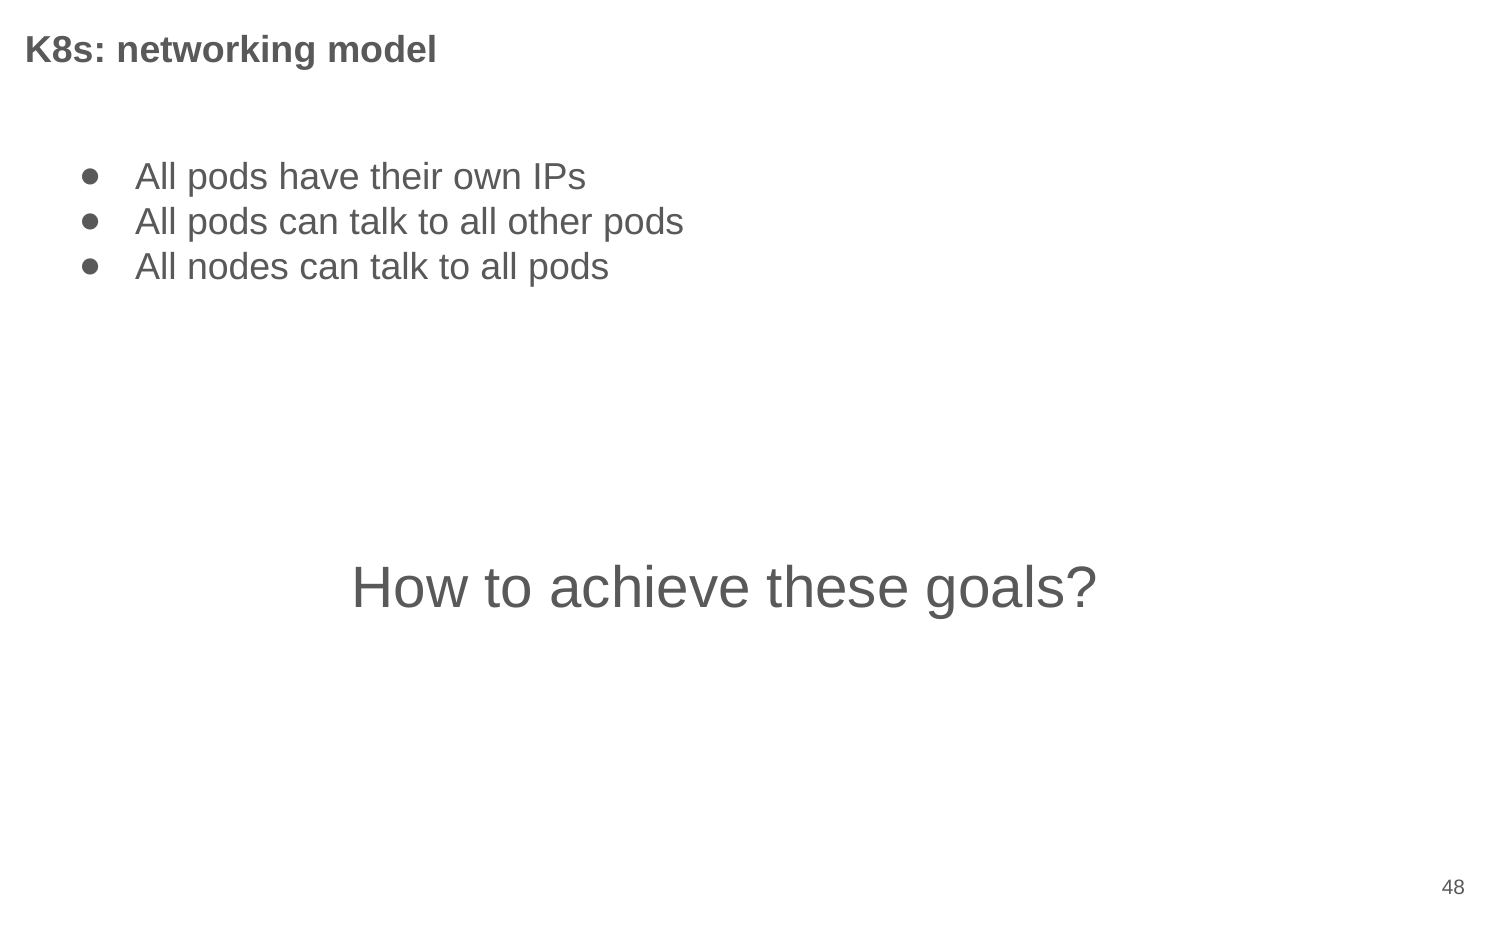

K8s: networking model
All pods have their own IPs
All pods can talk to all other pods
All nodes can talk to all pods

How to achieve these goals?
48